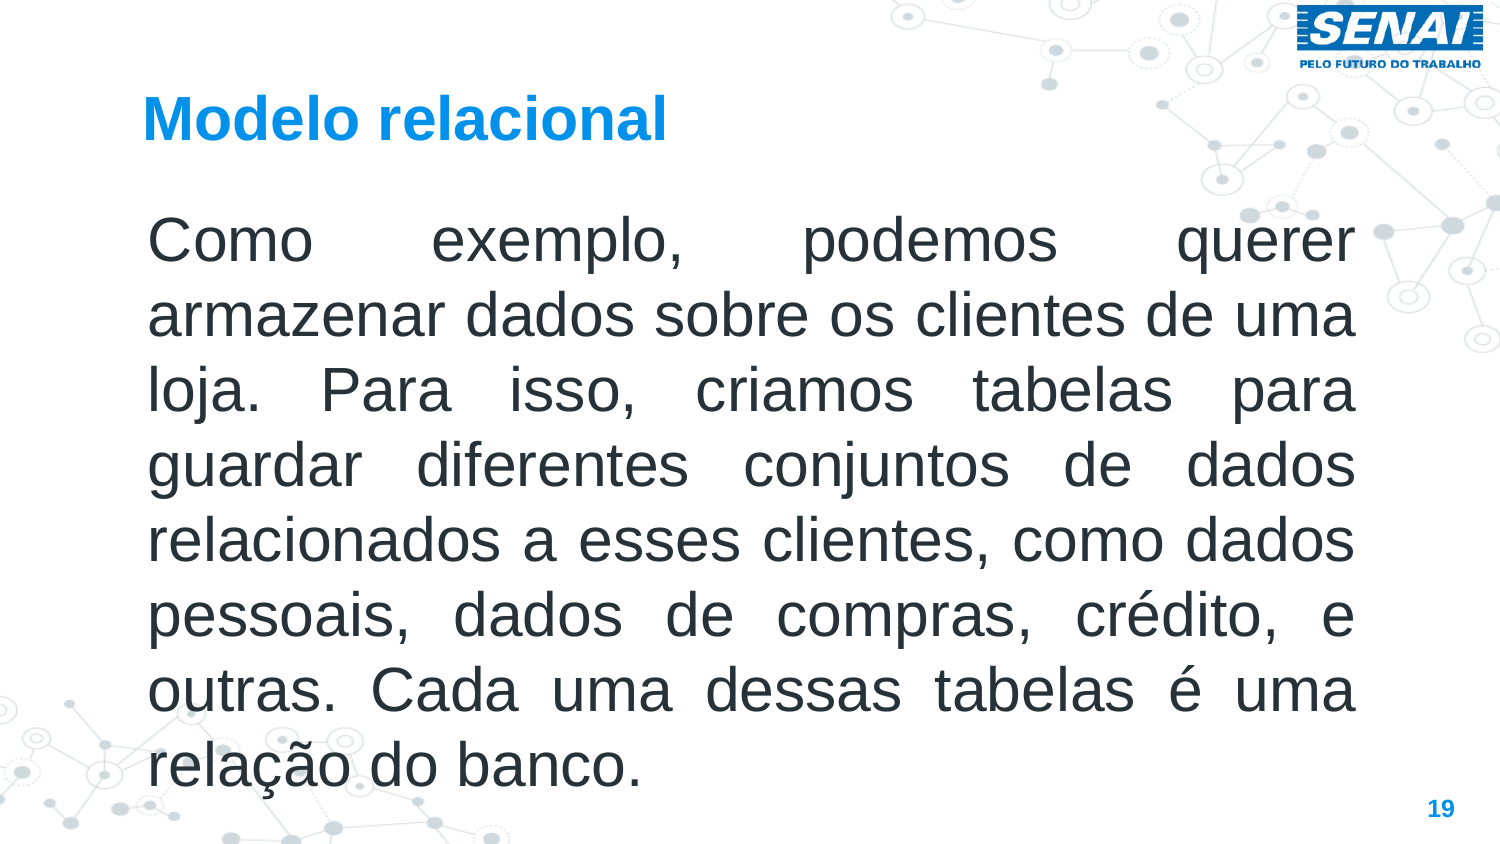

# Modelo relacional
Como exemplo, podemos querer armazenar dados sobre os clientes de uma loja. Para isso, criamos tabelas para guardar diferentes conjuntos de dados relacionados a esses clientes, como dados pessoais, dados de compras, crédito, e outras. Cada uma dessas tabelas é uma relação do banco.
19